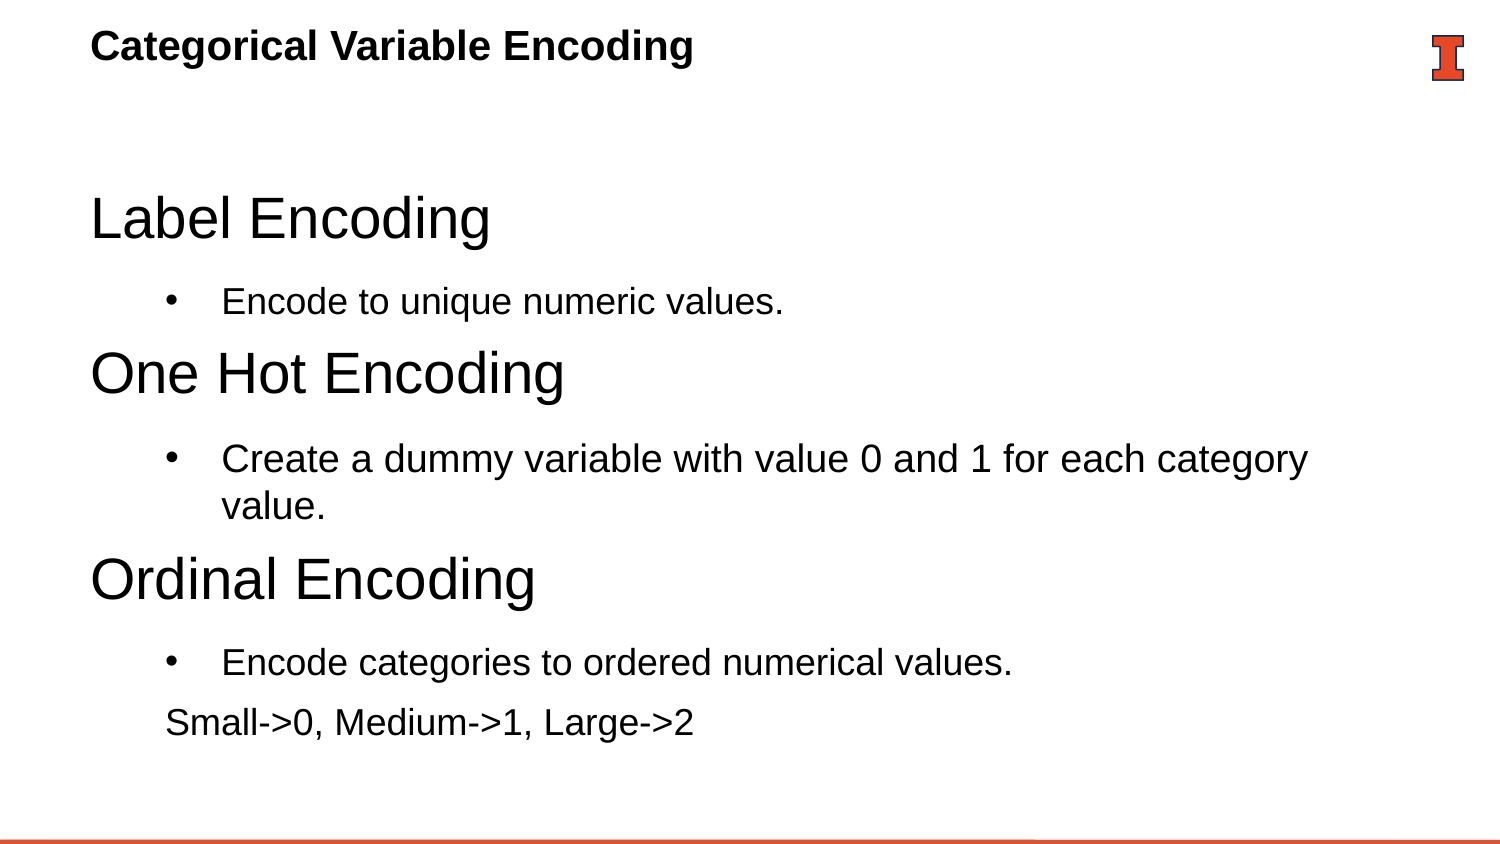

# Categorical Variable Encoding
Label Encoding
Encode to unique numeric values.
One Hot Encoding
Create a dummy variable with value 0 and 1 for each category value.
Ordinal Encoding
Encode categories to ordered numerical values.
Small->0, Medium->1, Large->2